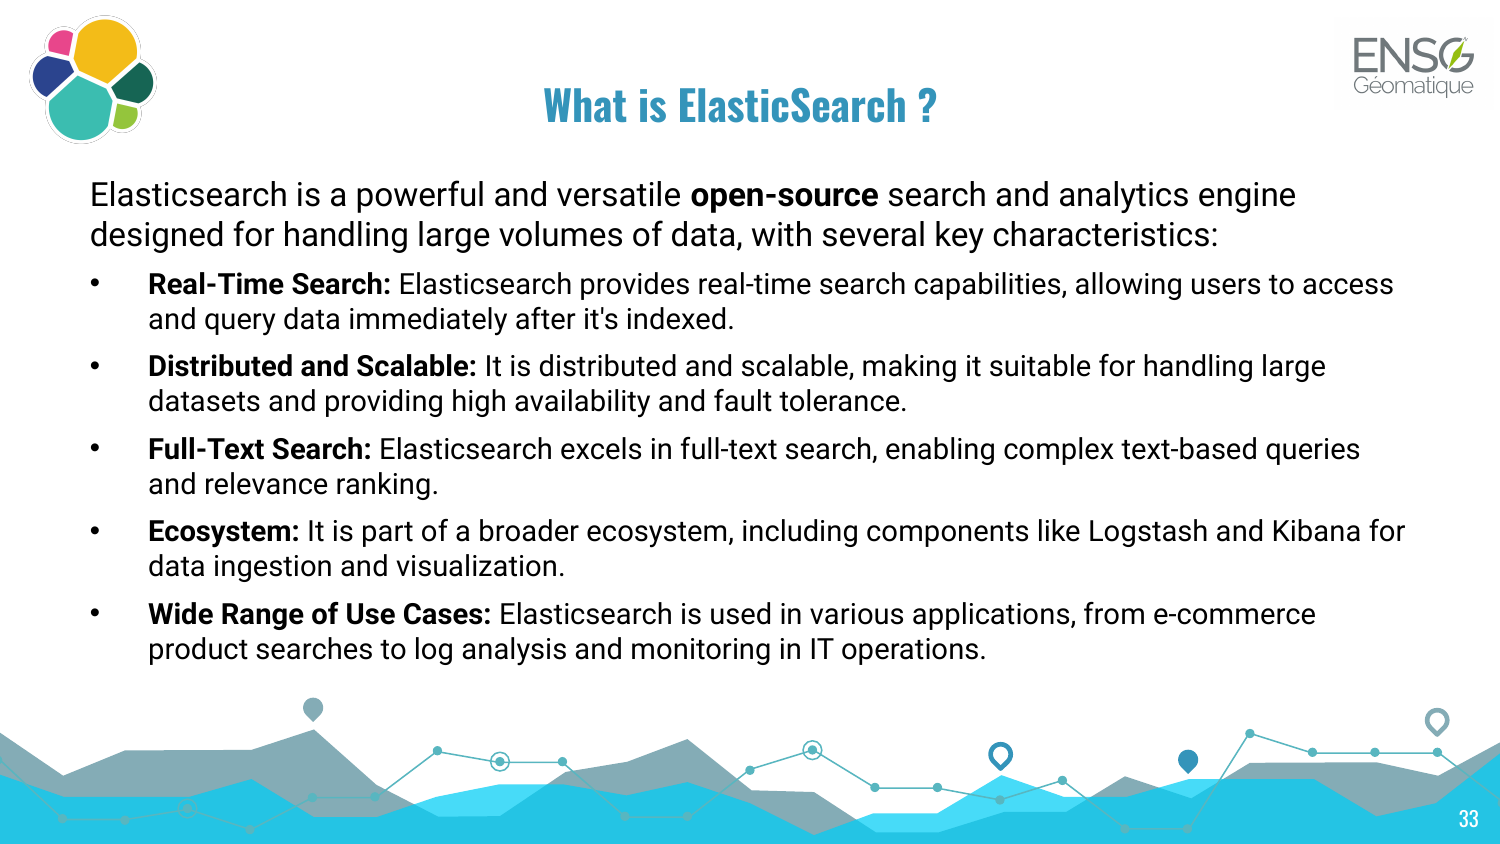

# What is ElasticSearch ?
Elasticsearch is a powerful and versatile open-source search and analytics engine designed for handling large volumes of data, with several key characteristics:
Real-Time Search: Elasticsearch provides real-time search capabilities, allowing users to access and query data immediately after it's indexed.
Distributed and Scalable: It is distributed and scalable, making it suitable for handling large datasets and providing high availability and fault tolerance.
Full-Text Search: Elasticsearch excels in full-text search, enabling complex text-based queries and relevance ranking.
Ecosystem: It is part of a broader ecosystem, including components like Logstash and Kibana for data ingestion and visualization.
Wide Range of Use Cases: Elasticsearch is used in various applications, from e-commerce product searches to log analysis and monitoring in IT operations.

33